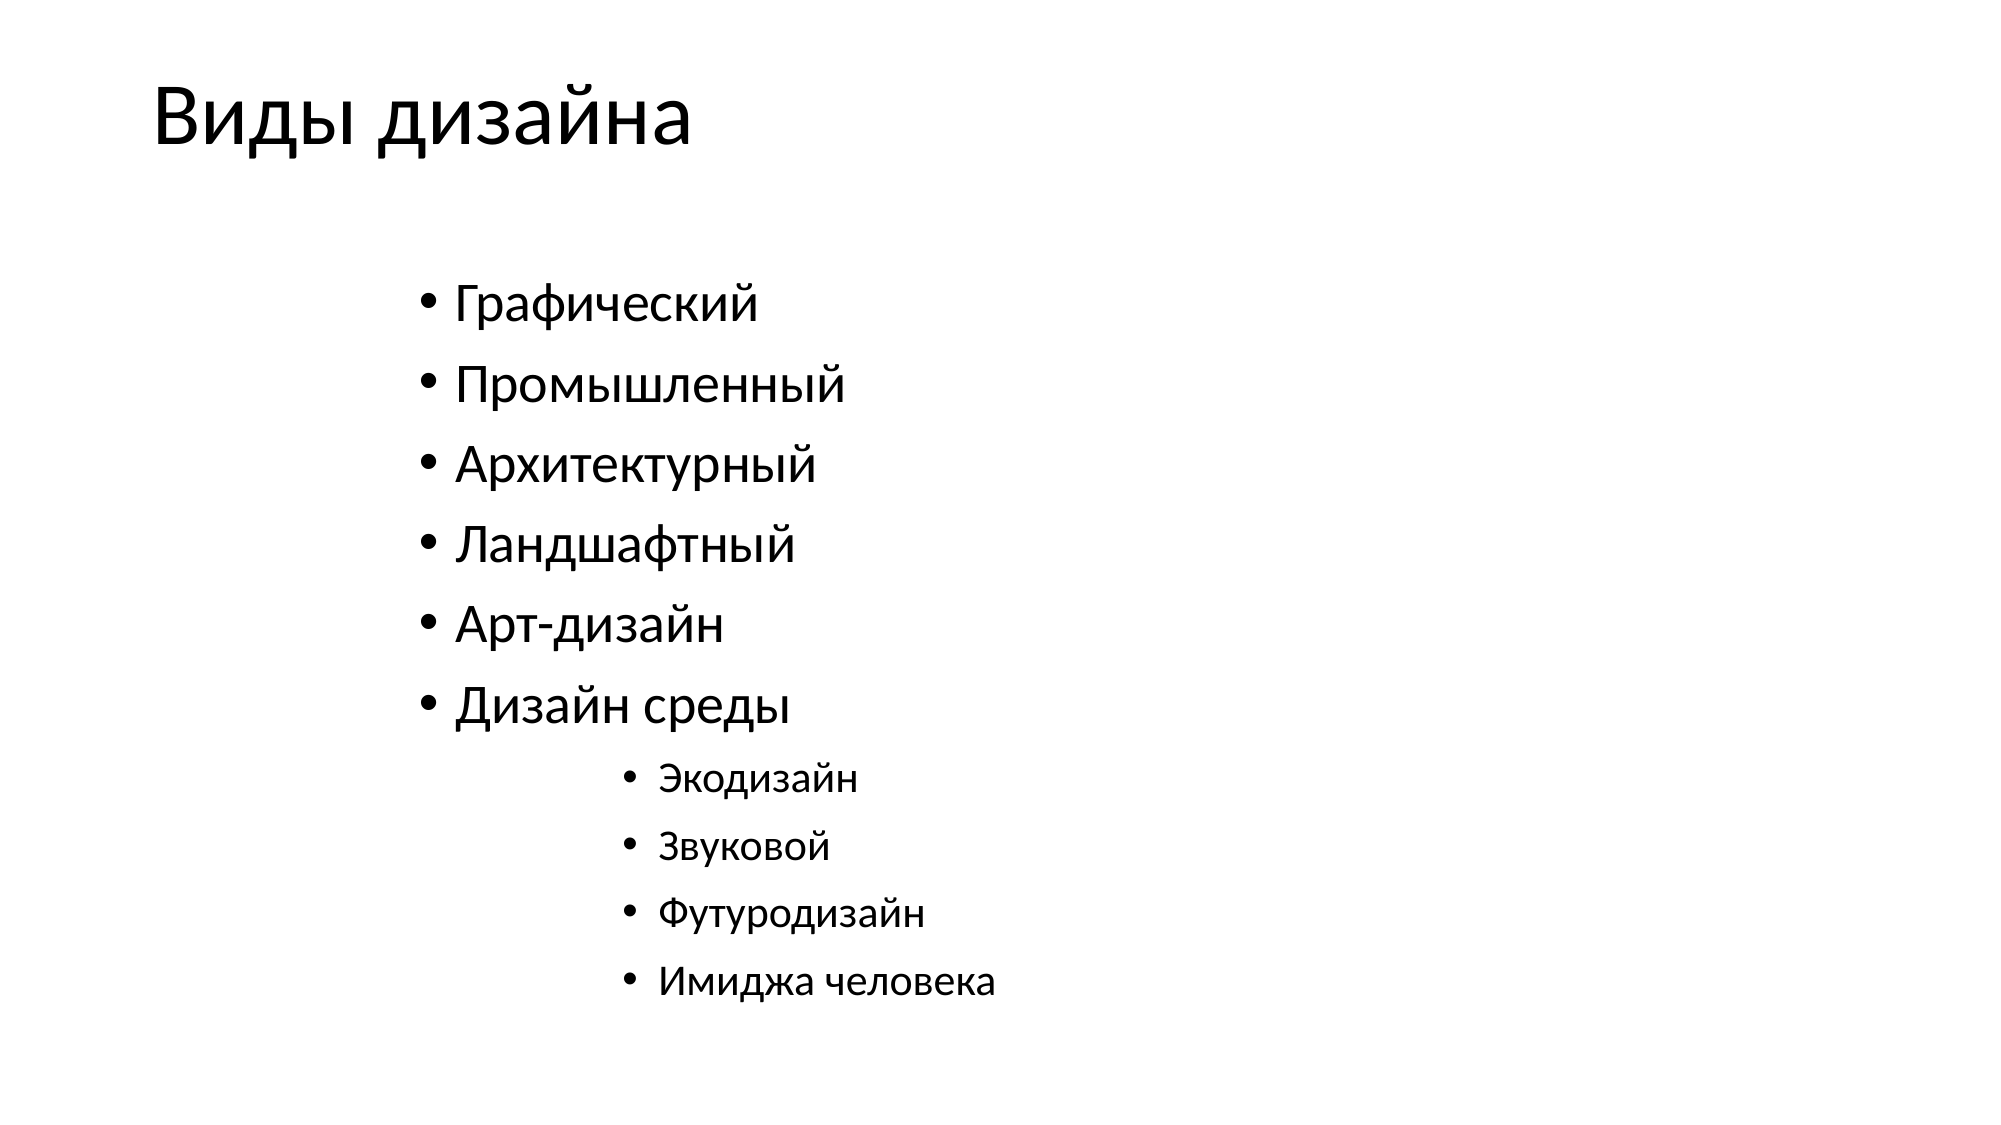

# Виды дизайна
Графический
Промышленный
Архитектурный
Ландшафтный
Арт-дизайн
Дизайн среды
Экодизайн
Звуковой
Футуродизайн
Имиджа человека